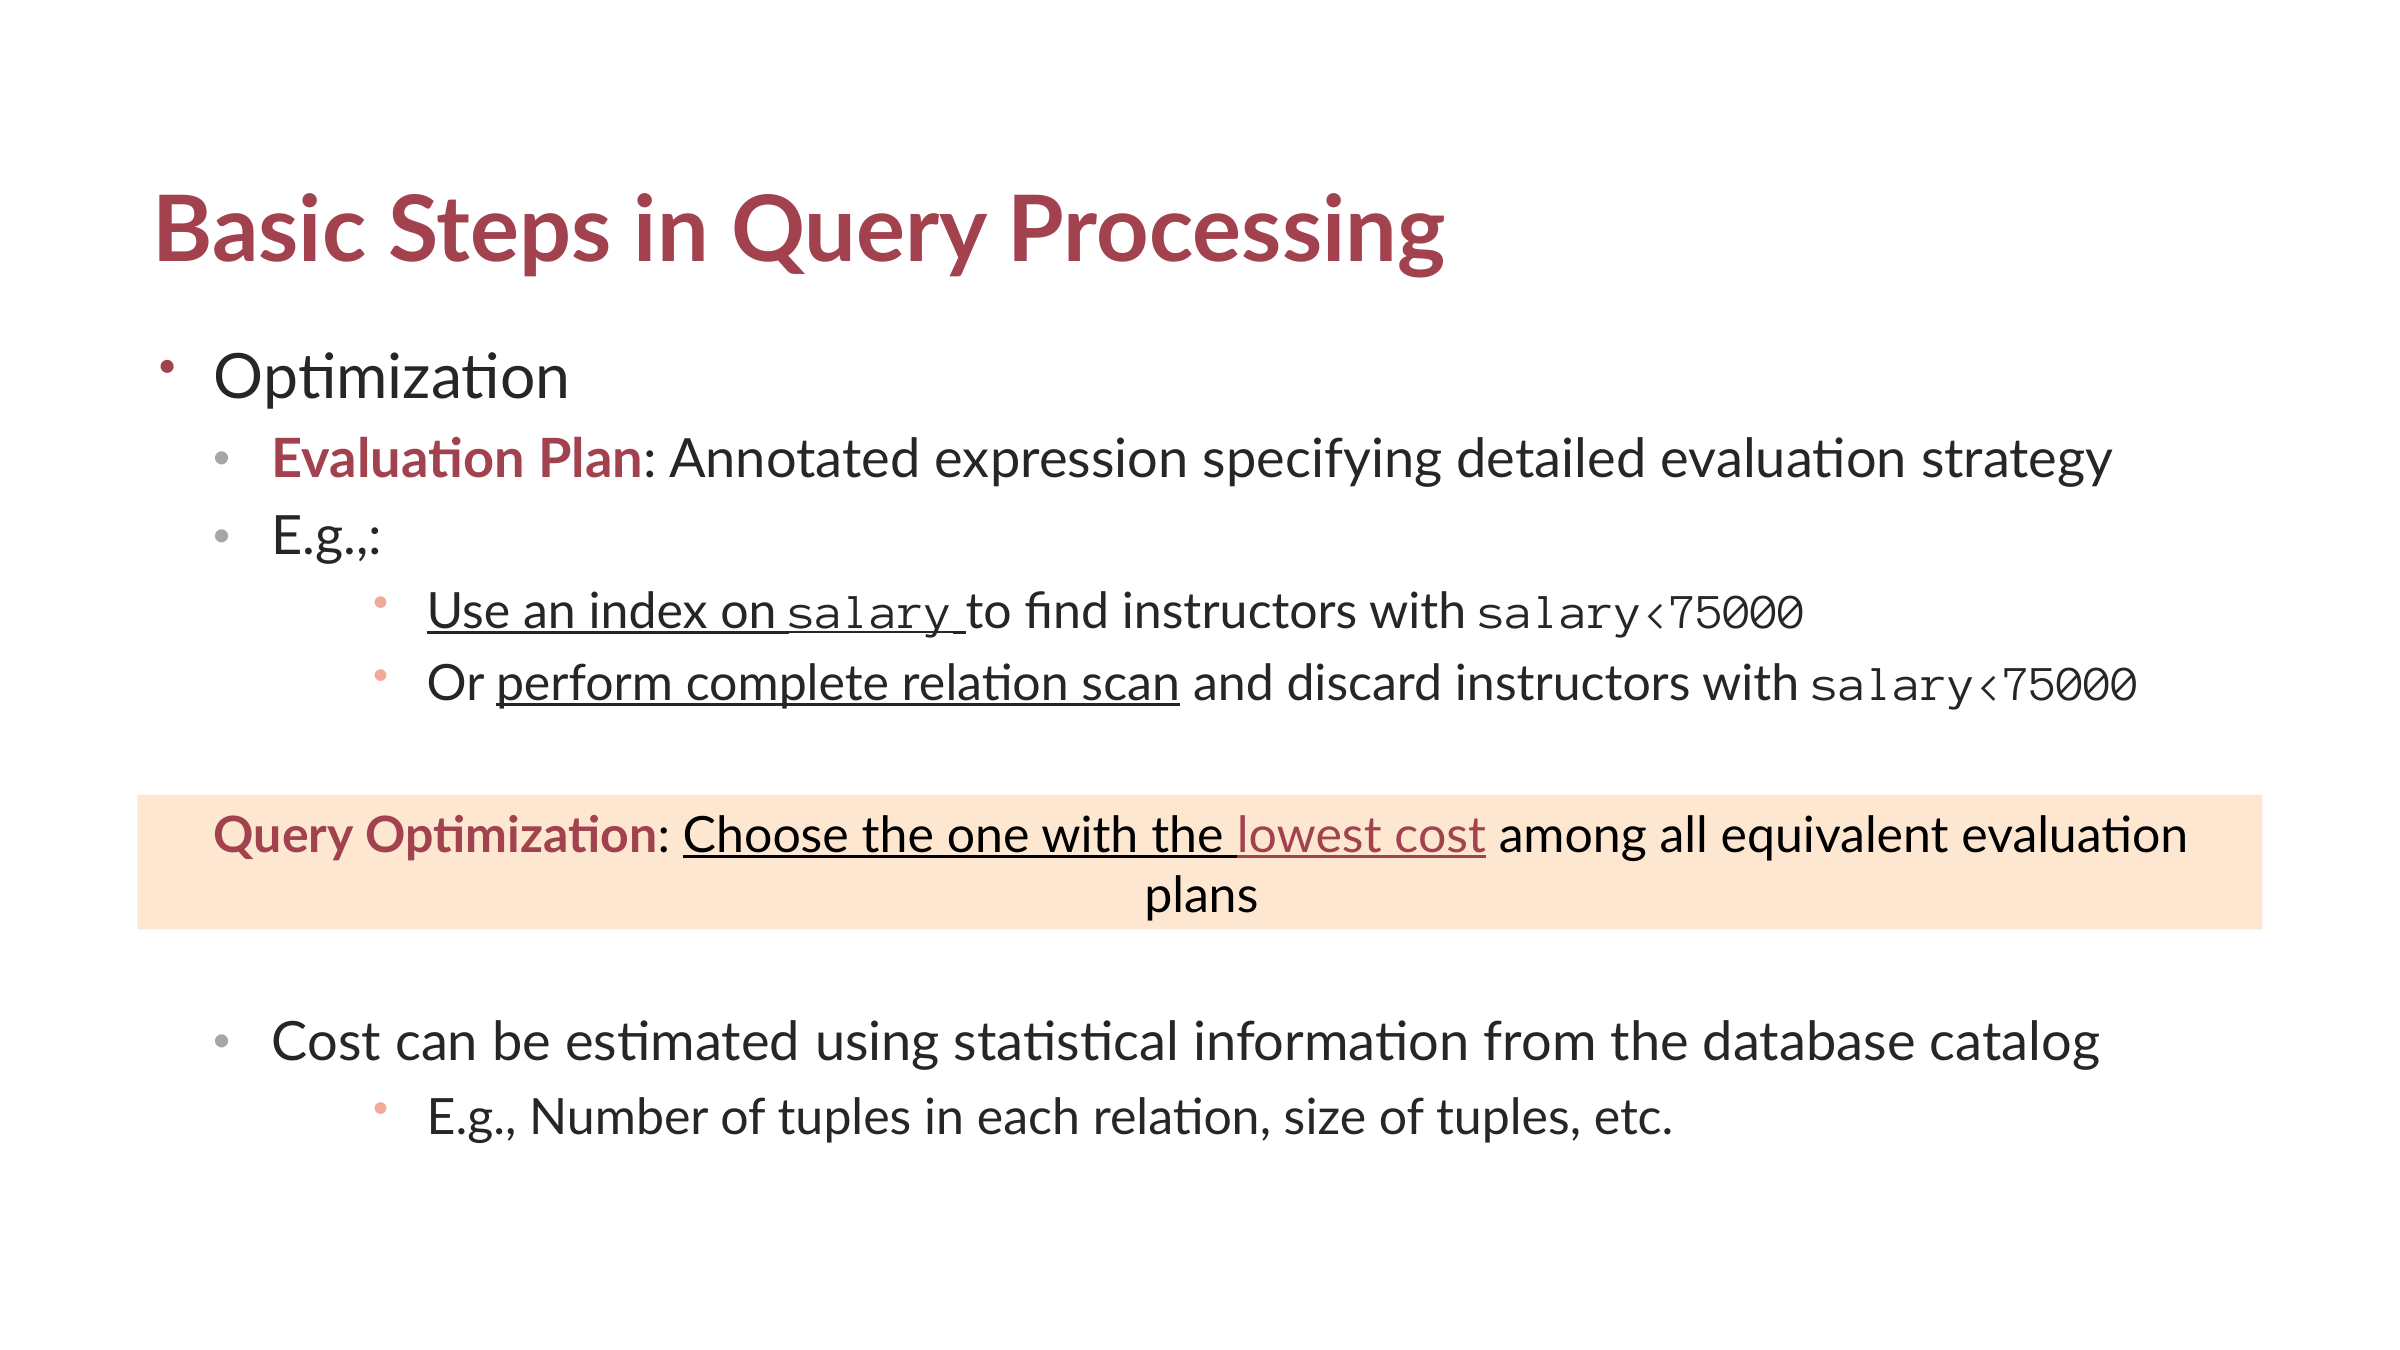

# Basic Steps in Query Processing
Optimization
Evaluation Plan: Annotated expression specifying detailed evaluation strategy
E.g.,:
Use an index on salary to find instructors with salary<75000
Or perform complete relation scan and discard instructors with salary<75000

Cost can be estimated using statistical information from the database catalog
E.g., Number of tuples in each relation, size of tuples, etc.

Query Optimization: Choose the one with the lowest cost among all equivalent evaluation plans